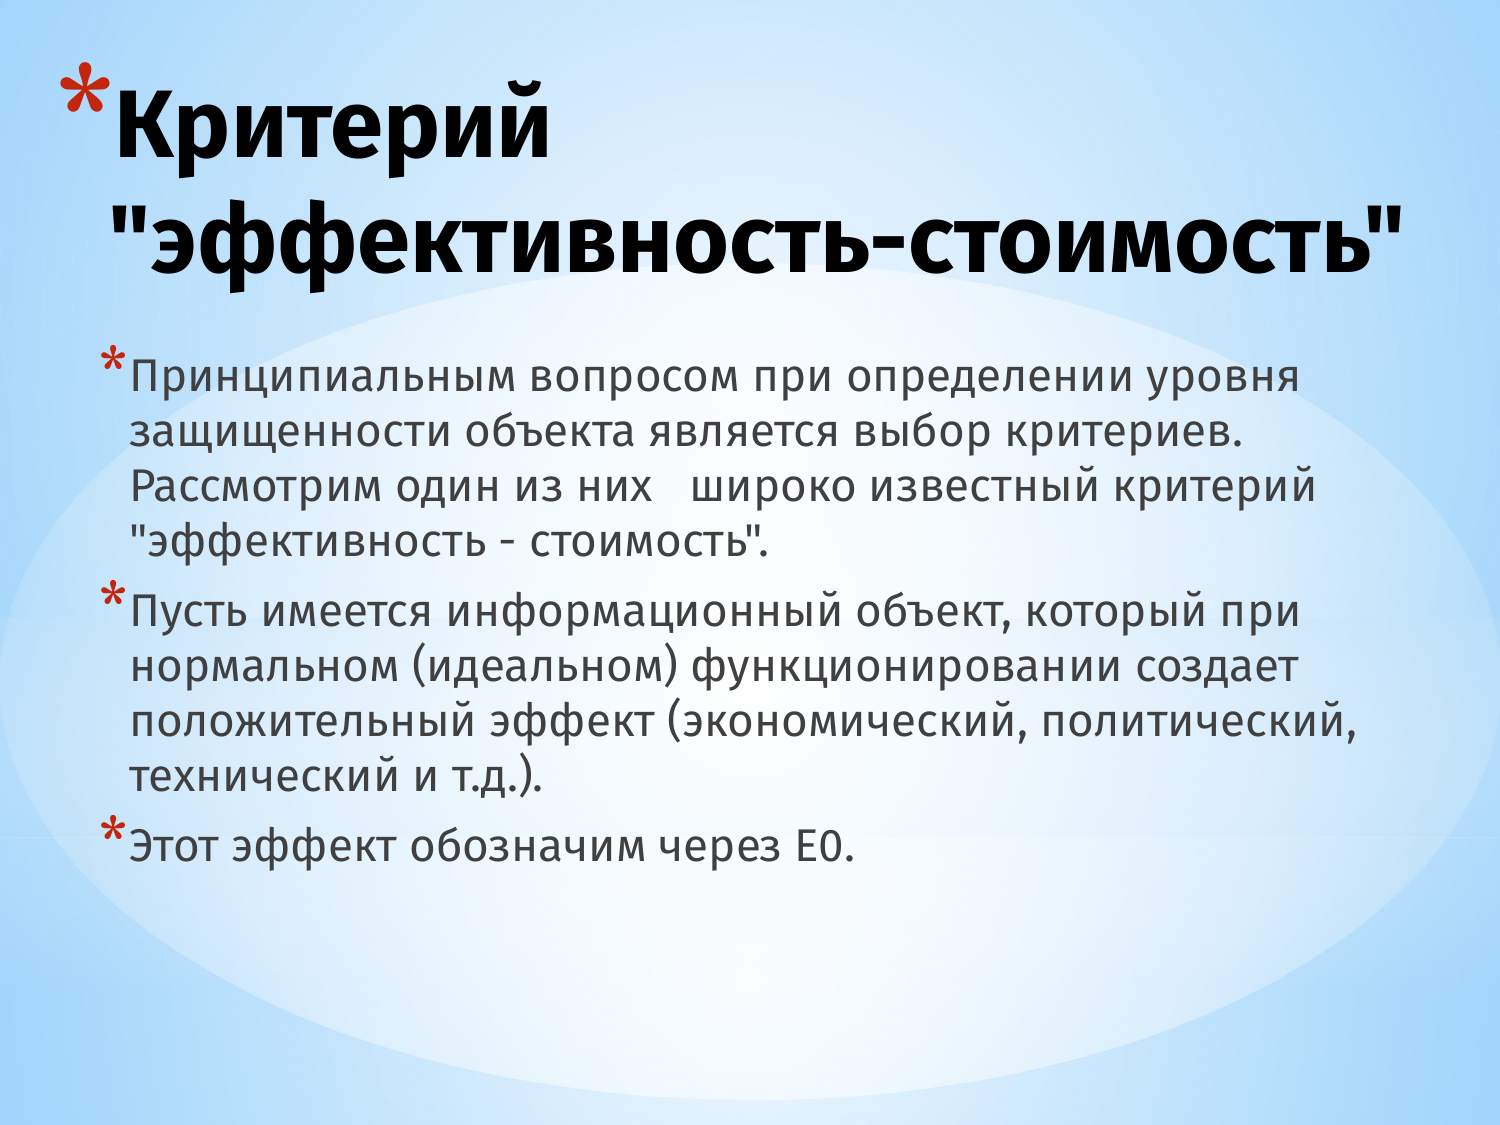

# Критерий "эффективность-стоимость"
Принципиальным вопросом при определении уровня защищенности объекта является выбор критериев. Рассмотрим один из них   широко известный критерий "эффективность - стоимость".
Пусть имеется информационный объект, который при нормальном (идеальном) функционировании создает положительный эффект (экономический, политический, технический и т.д.).
Этот эффект обозначим через Е0.